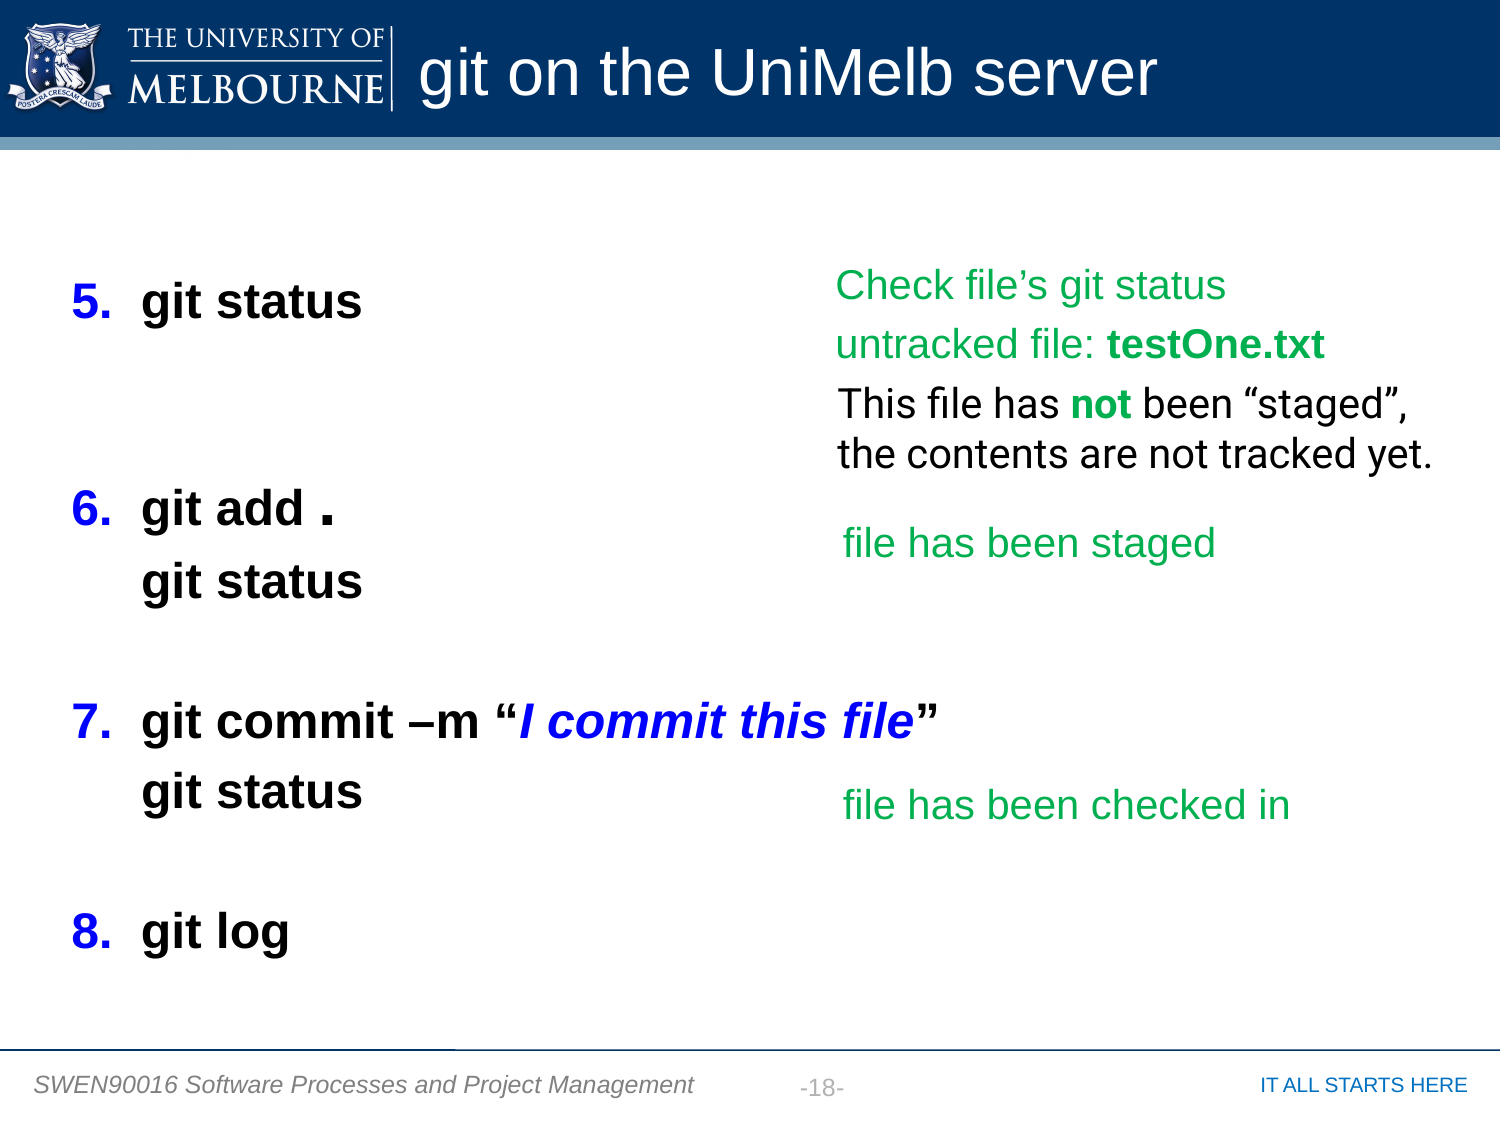

# git on the UniMelb server

5.  git status

6.  git add .
     git status

7.  git commit –m “I commit this file”
     git status

8.  git log

Check file’s git status
untracked file: testOne.txt
This file has not been “staged”, the contents are not tracked yet.
file has been staged
file has been checked in
-18-